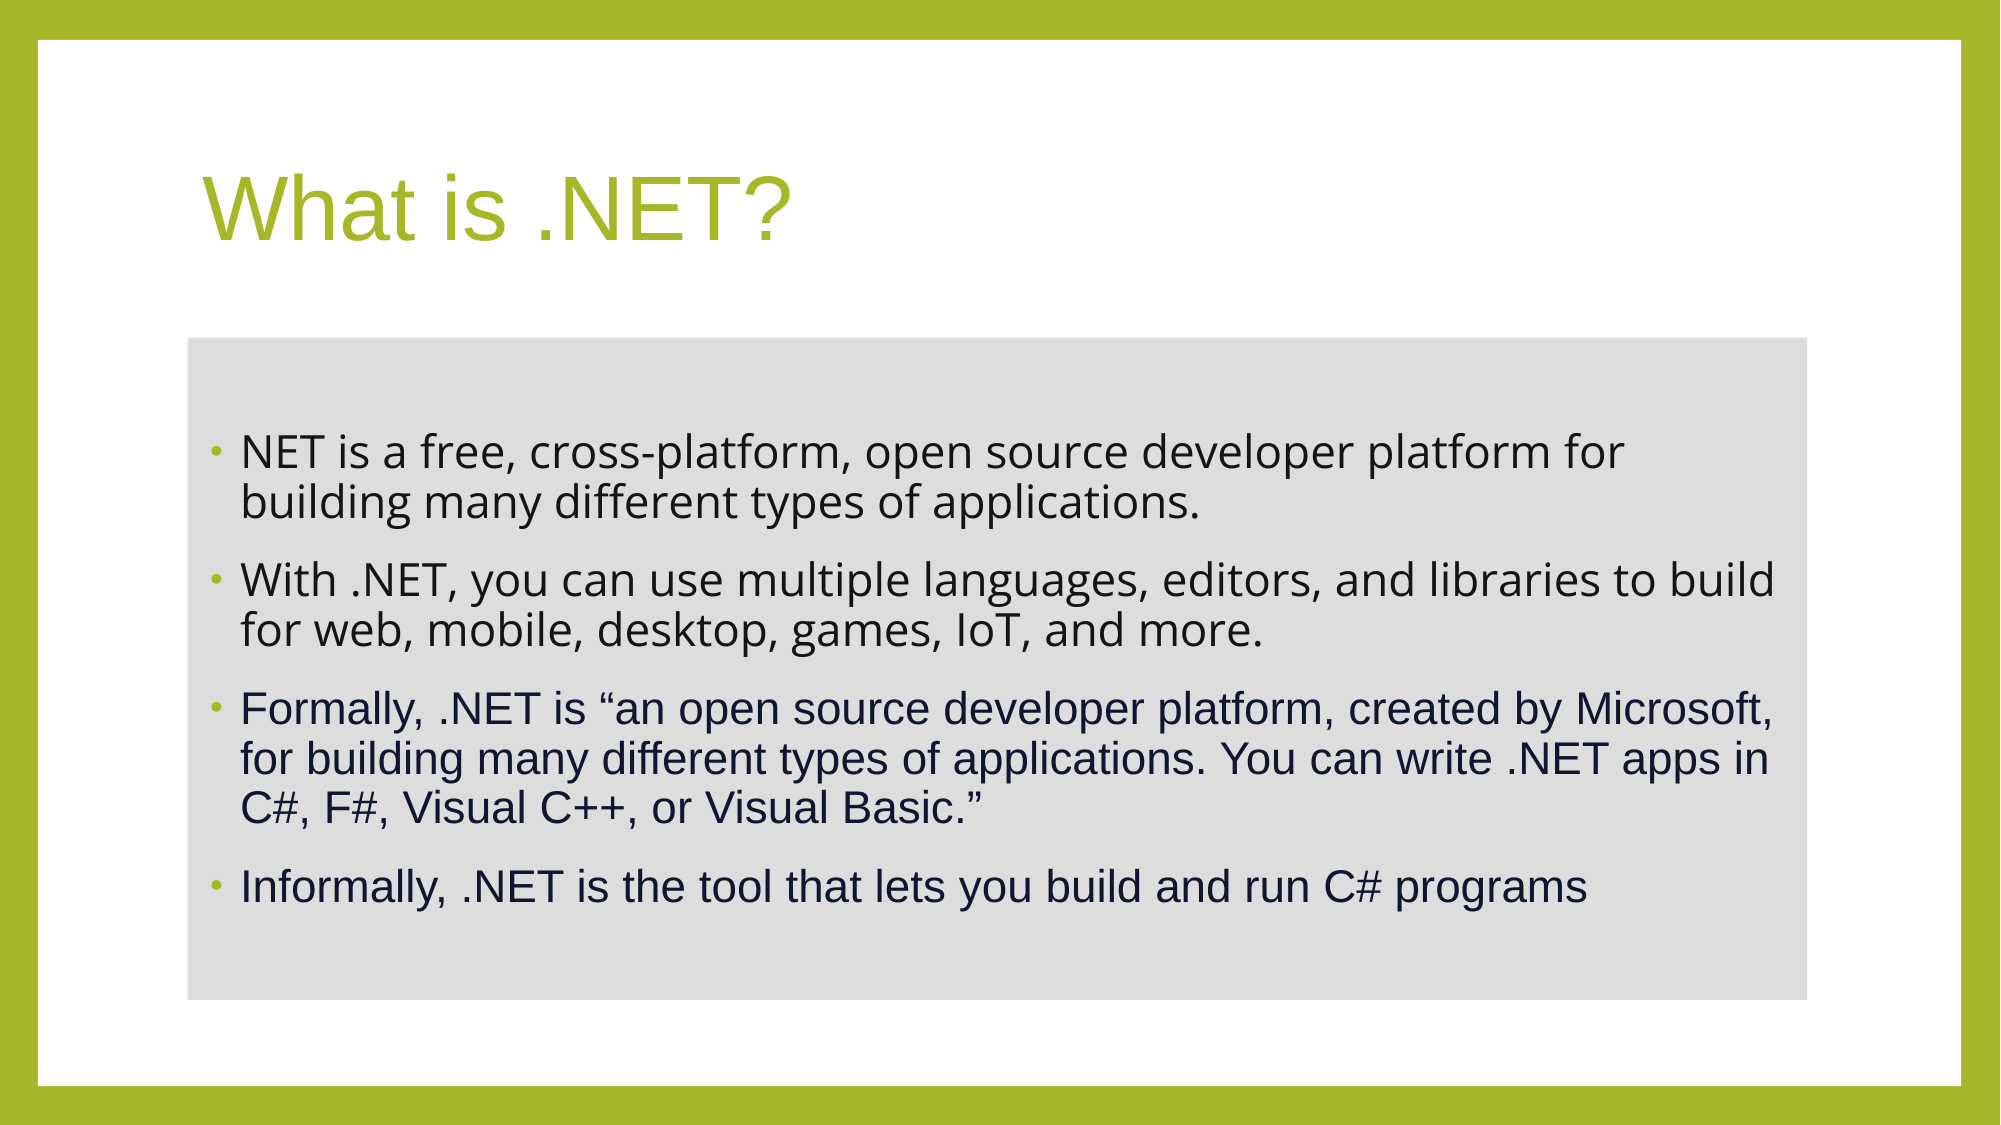

# What is .NET?

NET is a free, cross-platform, open source developer platform for building many different types of applications.
With .NET, you can use multiple languages, editors, and libraries to build for web, mobile, desktop, games, IoT, and more.
Formally, .NET is “an open source developer platform, created by Microsoft, for building many different types of applications. You can write .NET apps in C#, F#, Visual C++, or Visual Basic.”
Informally, .NET is the tool that lets you build and run C# programs